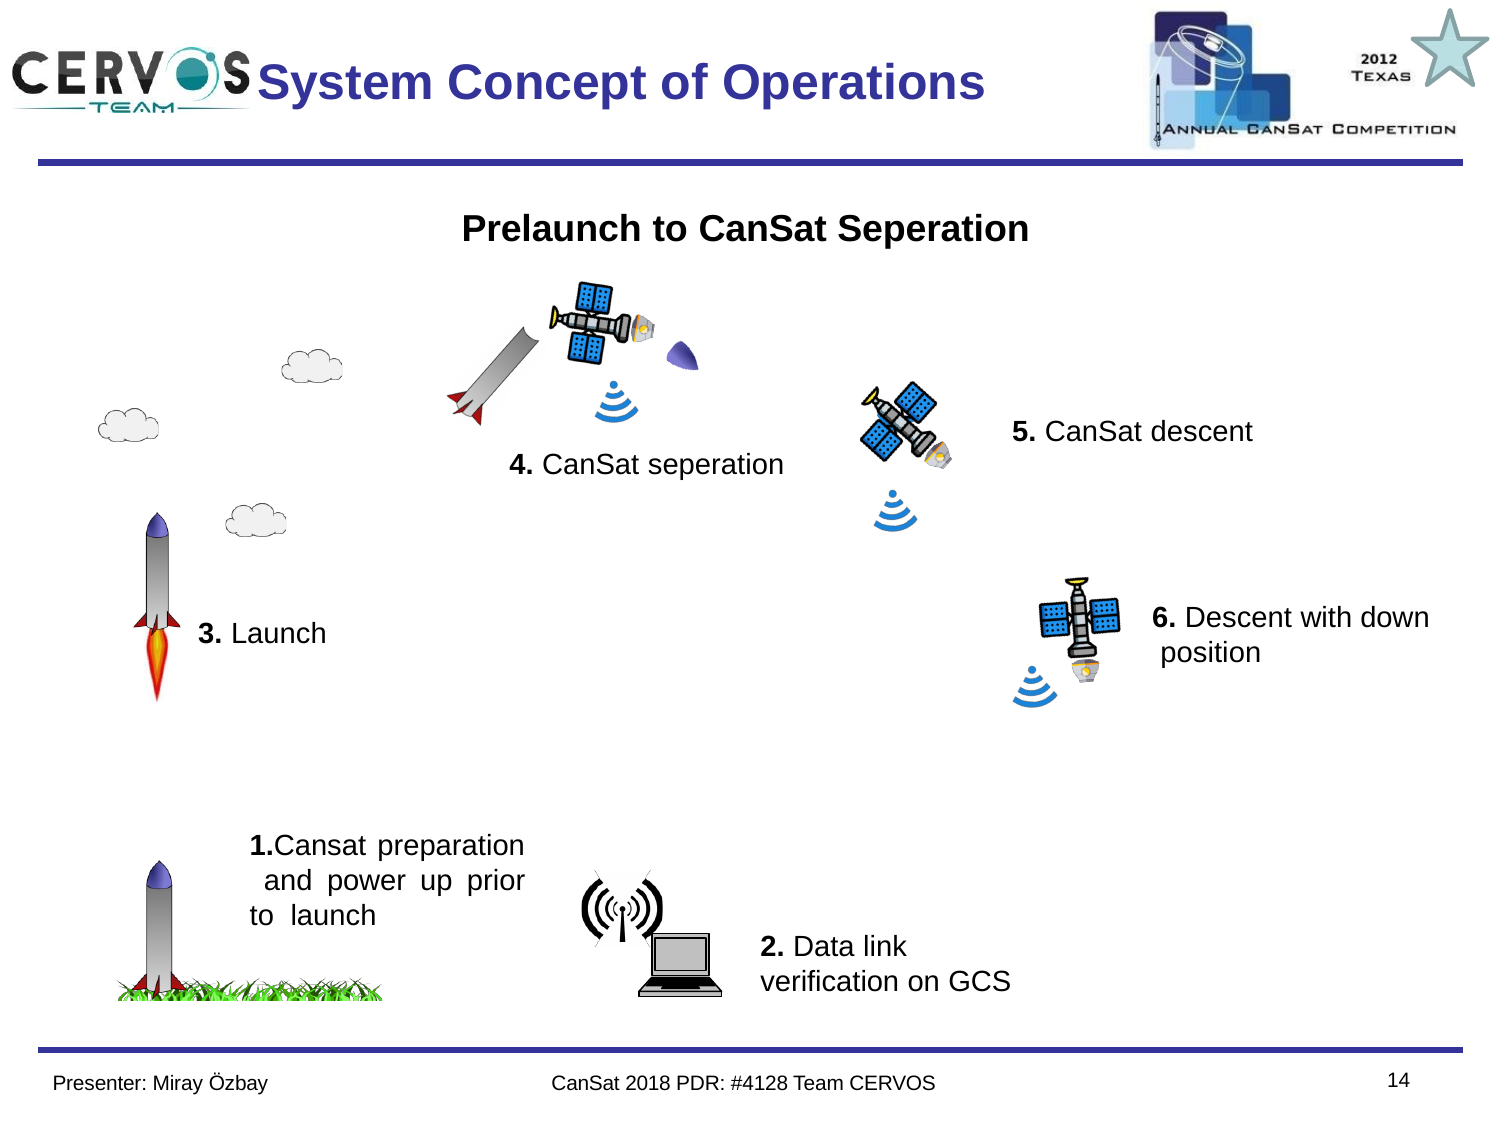

Team Logo
Here
(If You Want)

# System Concept of Operations

Prelaunch to CanSat Seperation

5. CanSat descent

4. CanSat seperation

6. Descent with down  position
3. Launch

1.Cansat preparation  and power up prior to  launch

2. Data link
verification on GCS

14
Presenter: Miray Özbay
CanSat 2018 PDR: #4128 Team CERVOS